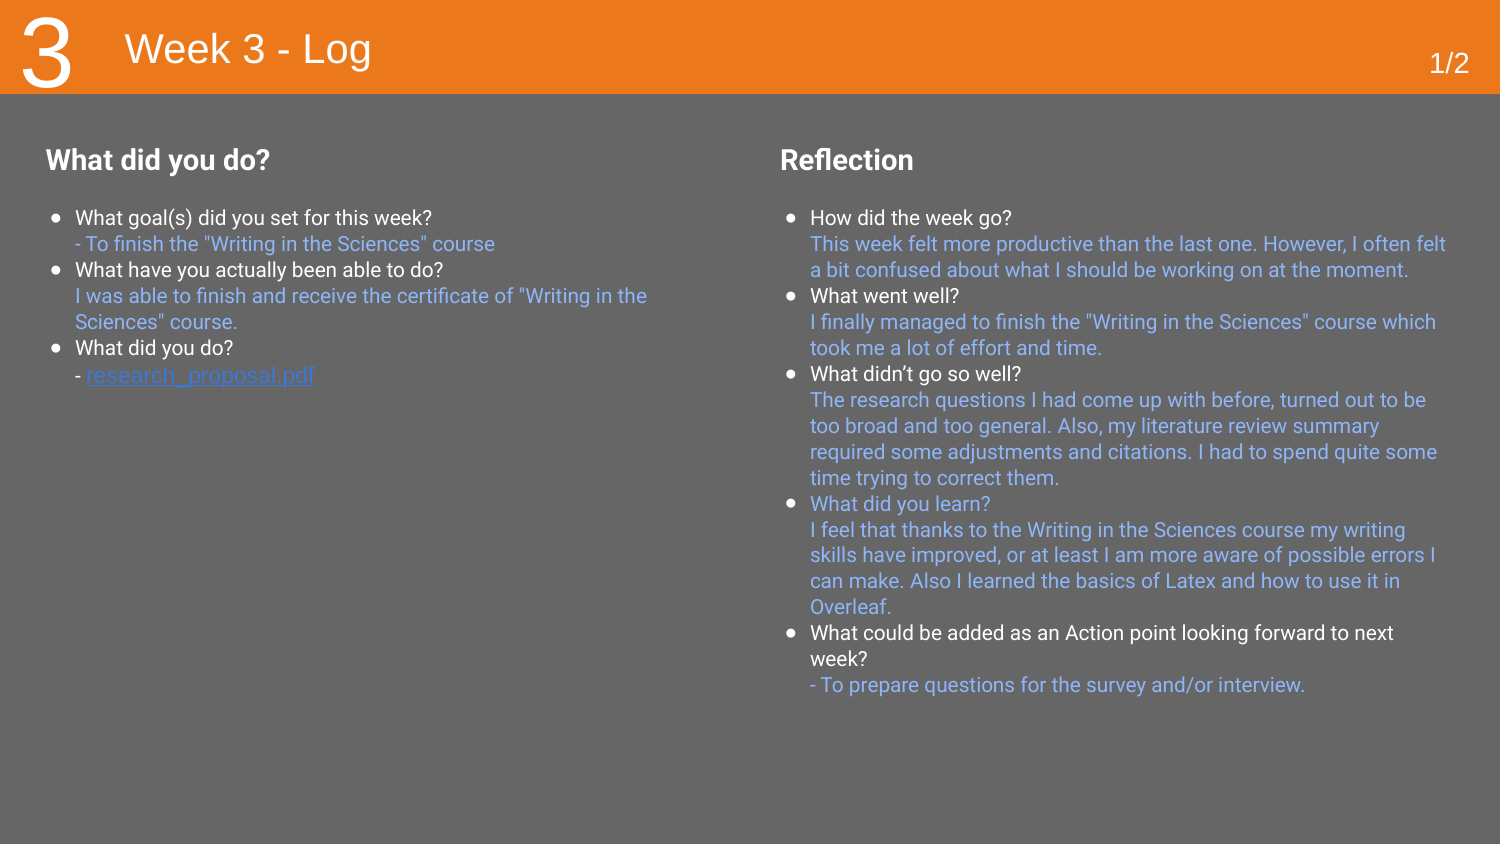

3
# Week 3 - Log
1/2

What did you do?
Reflection
What goal(s) did you set for this week?
- To finish the "Writing in the Sciences" course
What have you actually been able to do? 
I was able to finish and receive the certificate of "Writing in the Sciences" course.
What did you do?
- research_proposal.pdf
How did the week go? 
This week felt more productive than the last one. However, I often felt a bit confused about what I should be working on at the moment.
What went well?
I finally managed to finish the "Writing in the Sciences" course which took me a lot of effort and time.
What didn’t go so well? 
The research questions I had come up with before, turned out to be too broad and too general. Also, my literature review summary required some adjustments and citations. I had to spend quite some time trying to correct them.
What did you learn? 
I feel that thanks to the Writing in the Sciences course my writing skills have improved, or at least I am more aware of possible errors I can make. Also I learned the basics of Latex and how to use it in Overleaf.
What could be added as an Action point looking forward to next week?
- To prepare questions for the survey and/or interview.